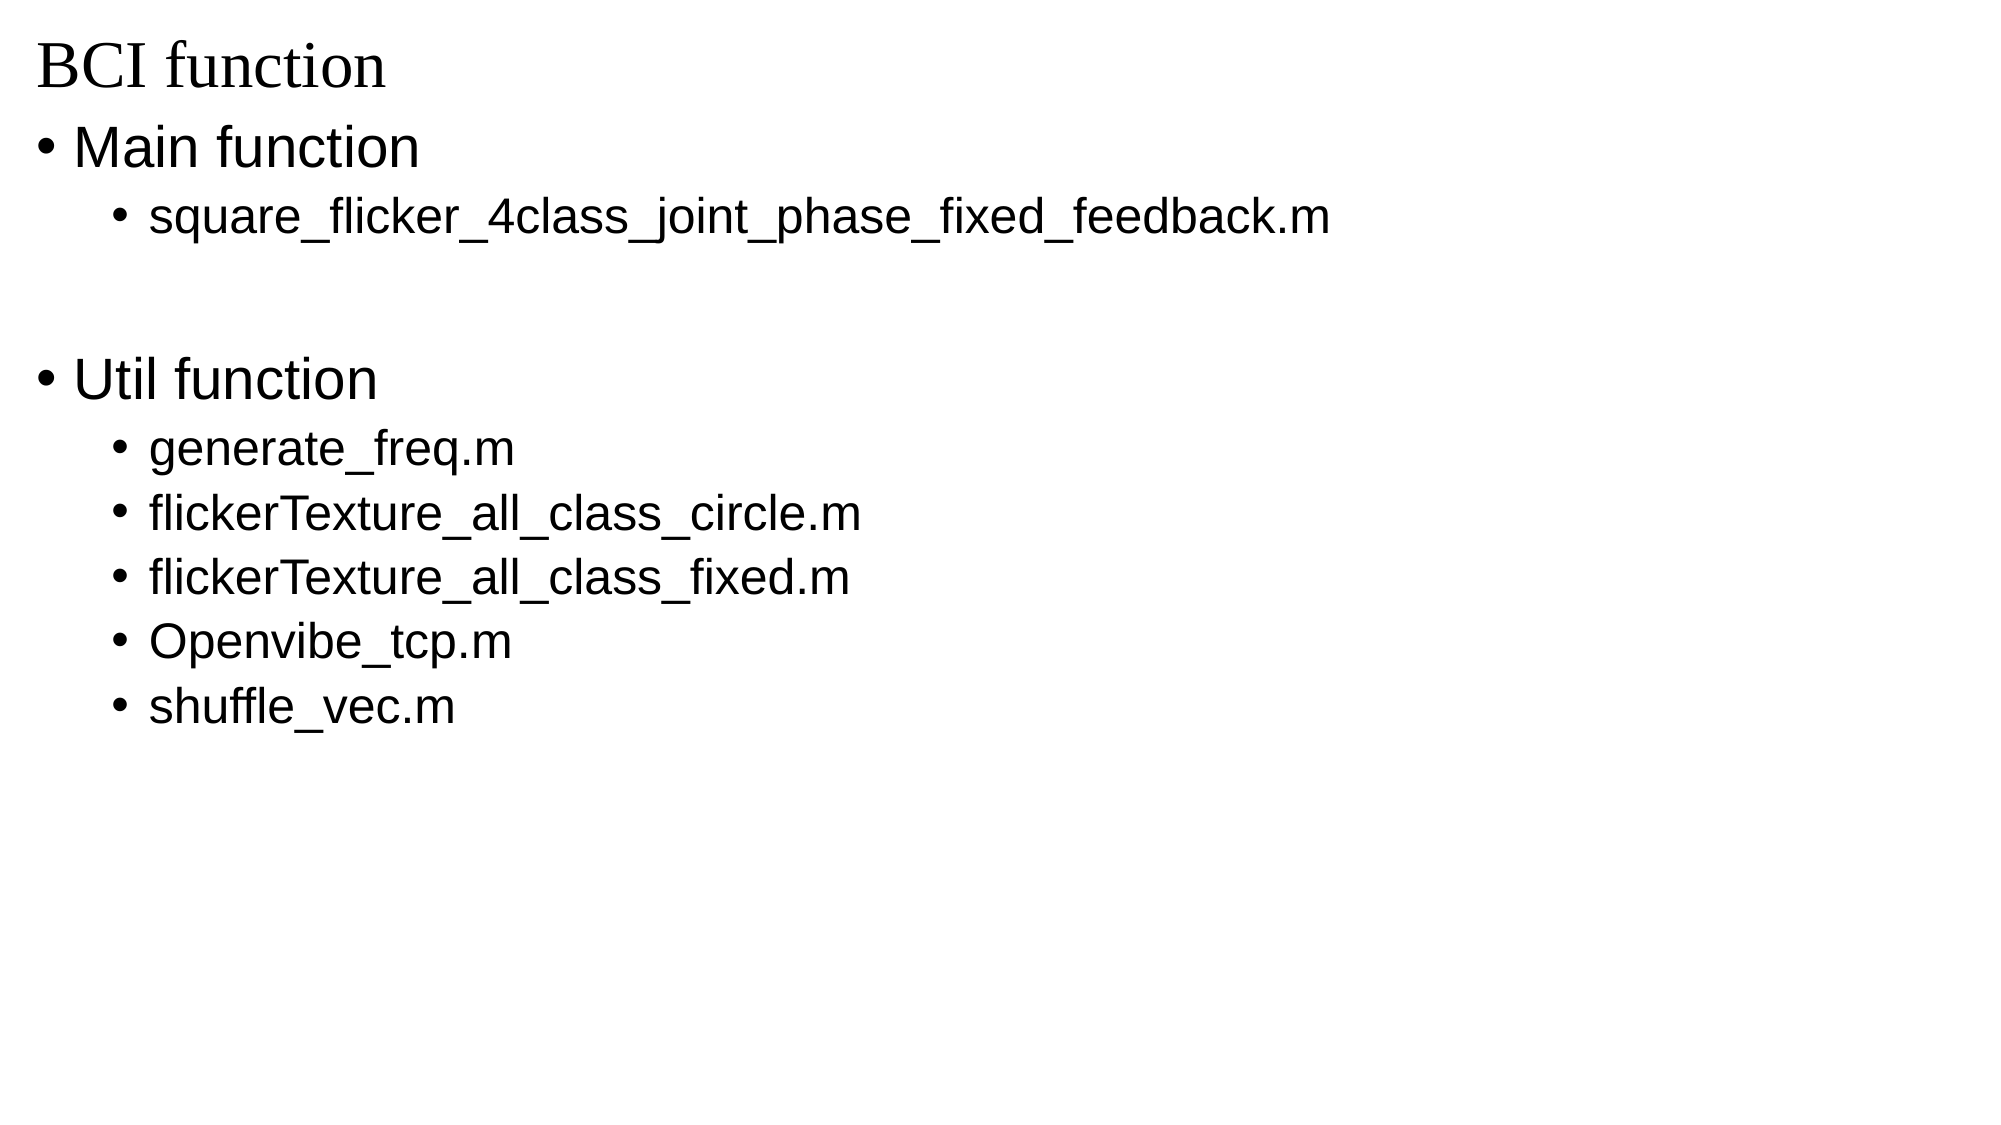

# BCI function
Main function
square_flicker_4class_joint_phase_fixed_feedback.m

Util function
generate_freq.m
flickerTexture_all_class_circle.m
flickerTexture_all_class_fixed.m
Openvibe_tcp.m
shuffle_vec.m